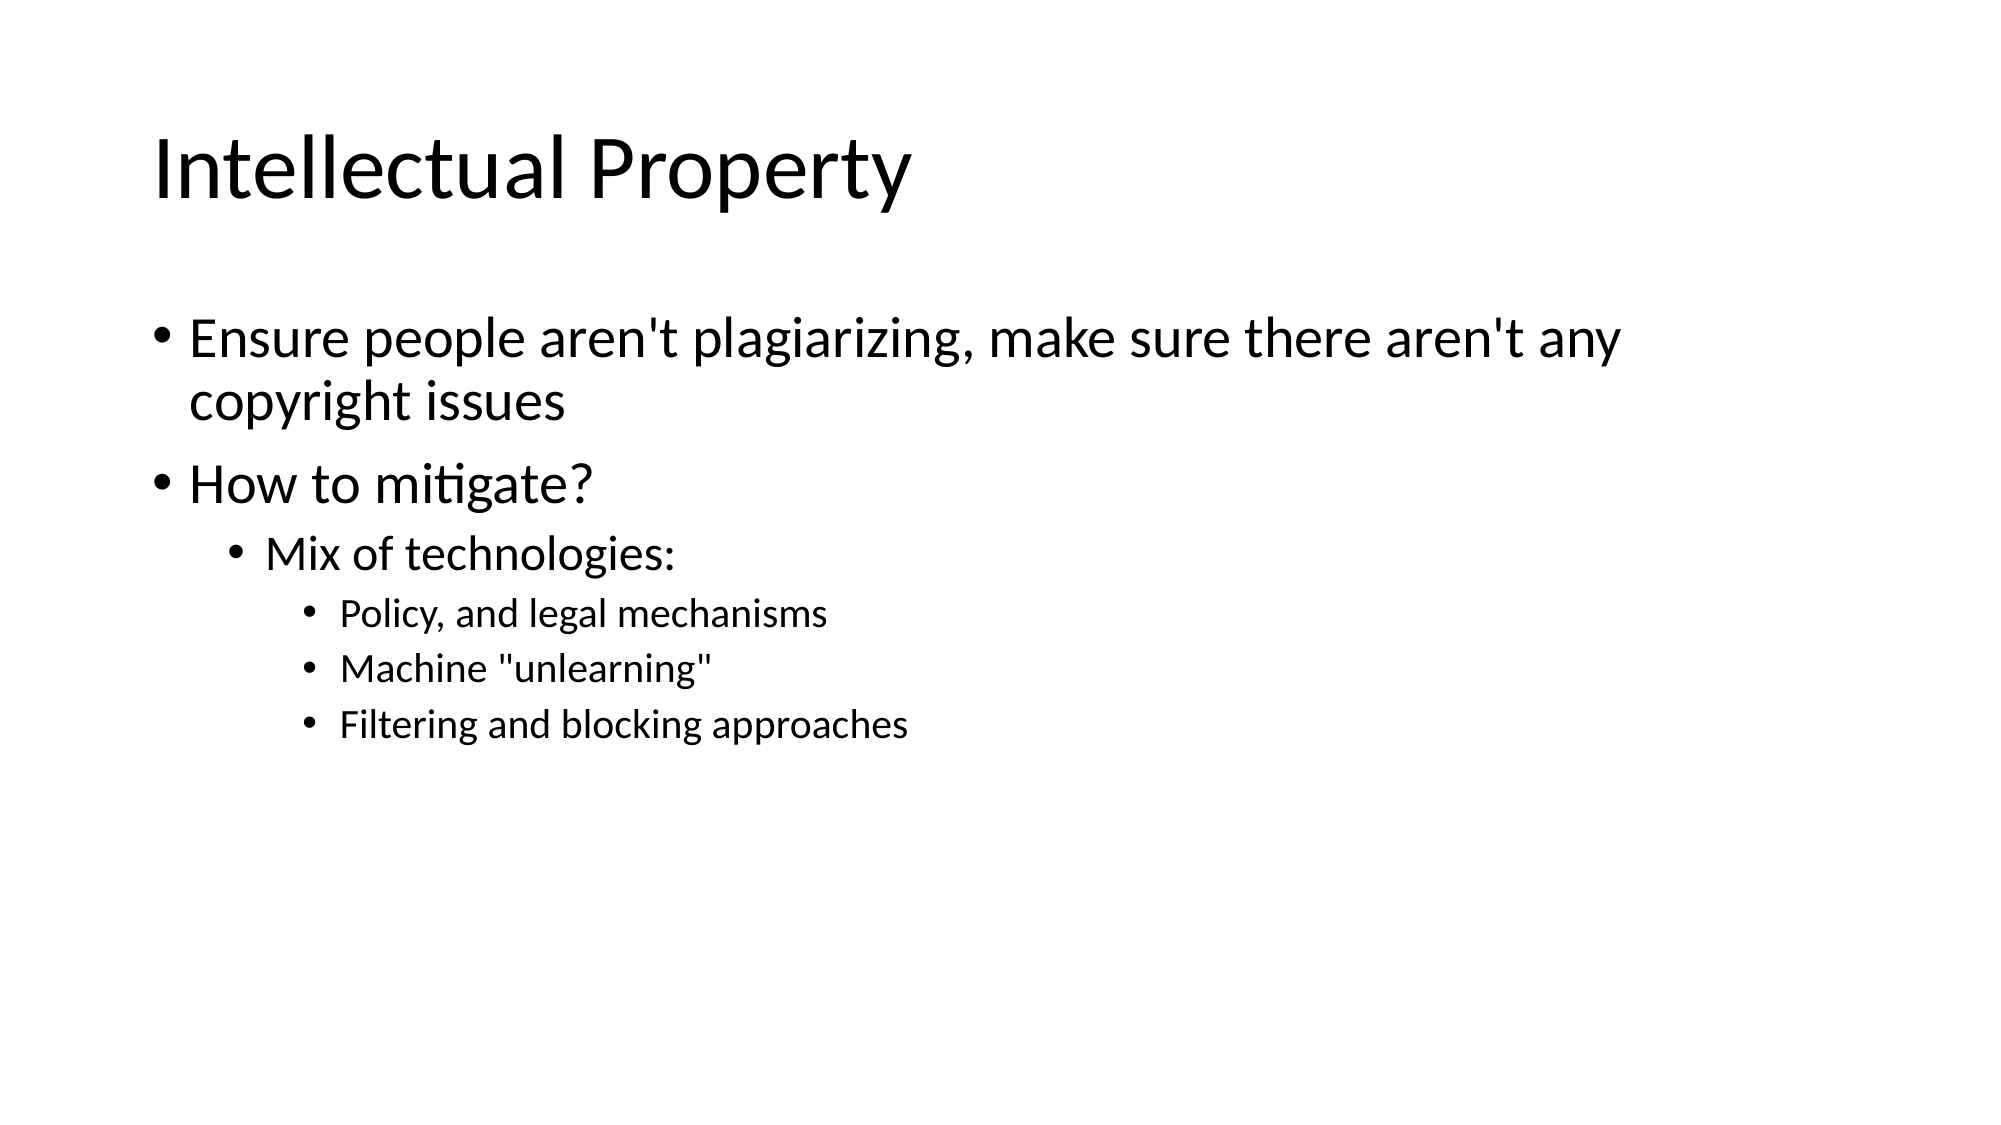

# Intellectual Property
Ensure people aren't plagiarizing, make sure there aren't any copyright issues
How to mitigate?
Mix of technologies:
Policy, and legal mechanisms
Machine "unlearning"
Filtering and blocking approaches
68